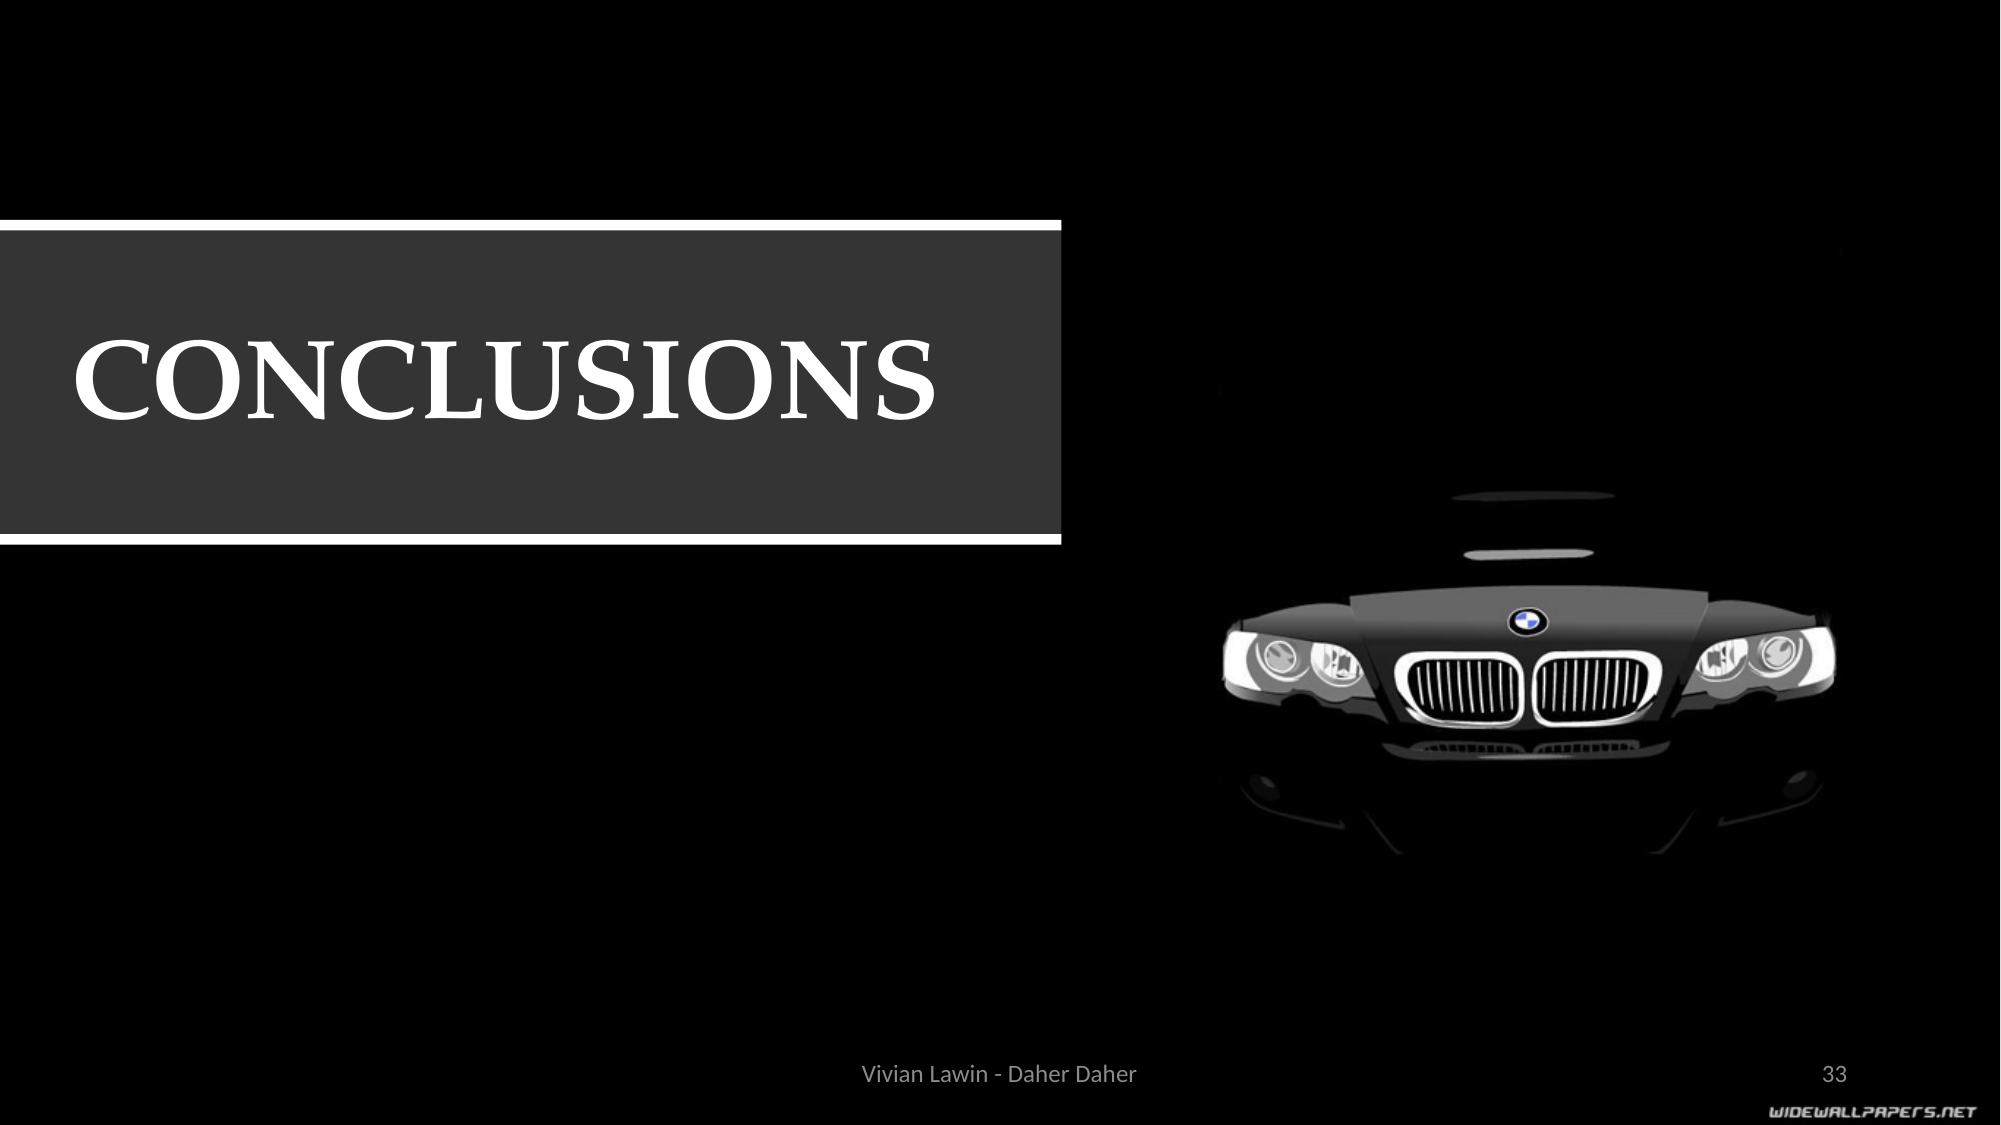

CONCLUSIONS
Vivian Lawin - Daher Daher
33